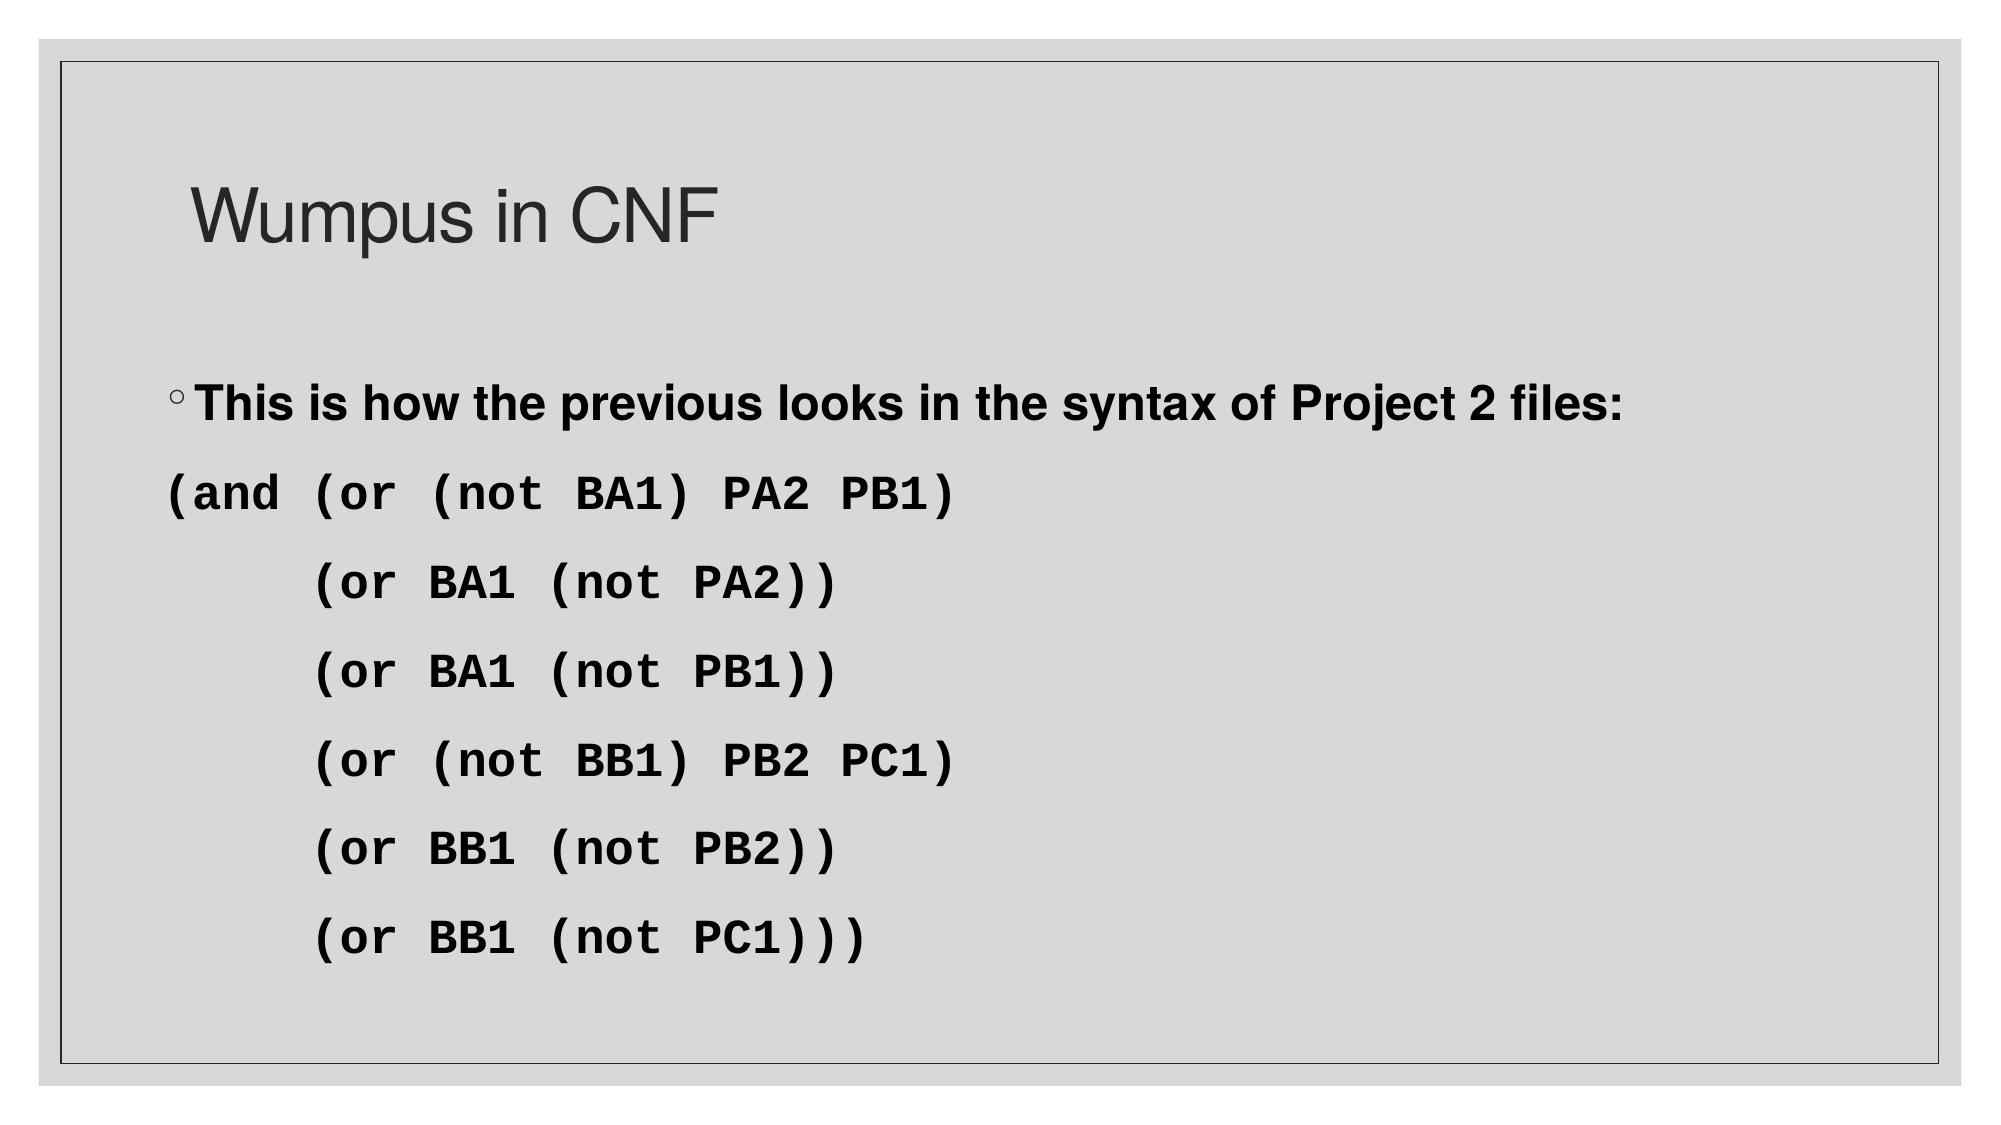

# Wumpus in CNF
This is how the previous looks in the syntax of Project 2 files:
(and (or (not BA1) PA2 PB1)
     (or BA1 (not PA2))
     (or BA1 (not PB1))
     (or (not BB1) PB2 PC1)
     (or BB1 (not PB2))
     (or BB1 (not PC1)))